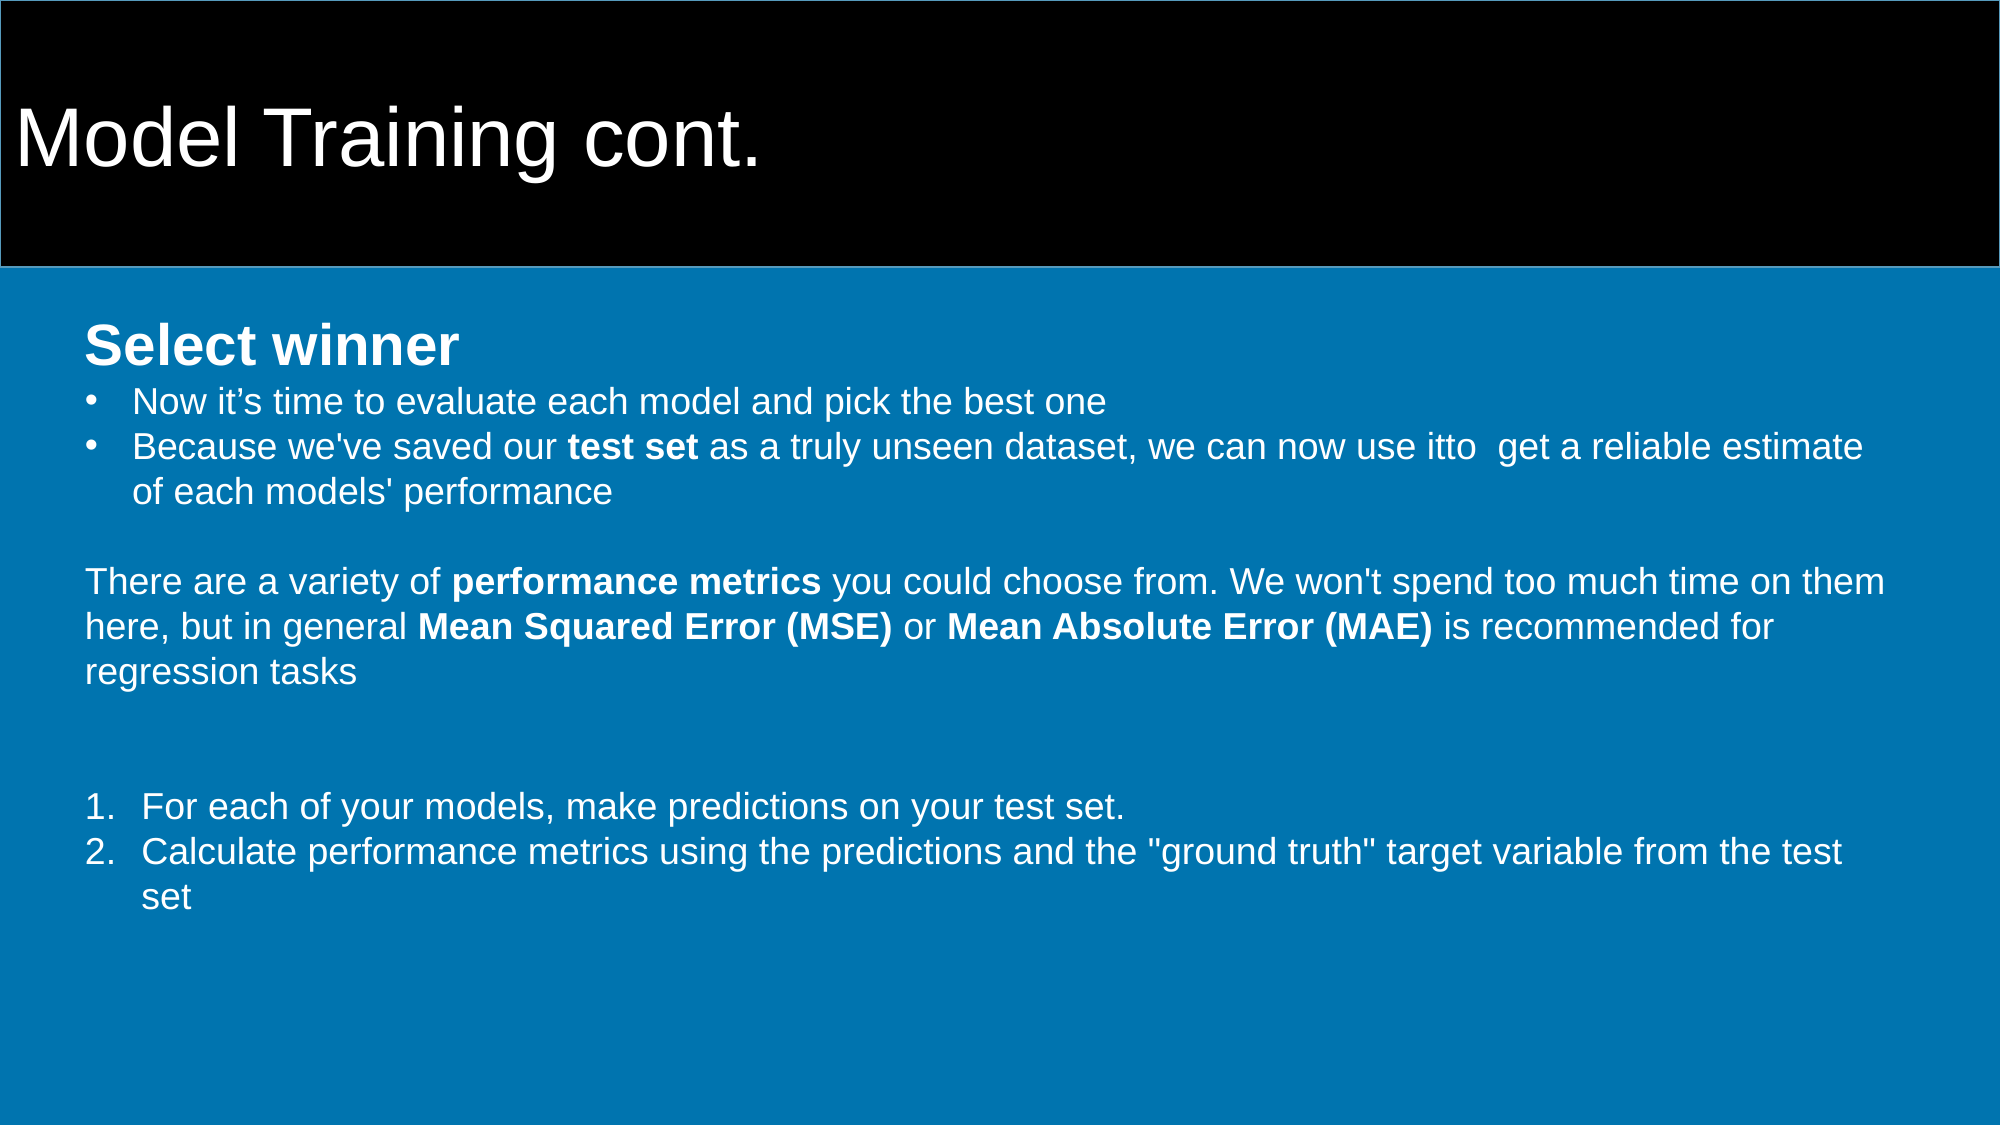

Model Training cont.

Select winner
Now it’s time to evaluate each model and pick the best one
Because we've saved our test set as a truly unseen dataset, we can now use itto  get a reliable estimate of each models' performance

There are a variety of performance metrics you could choose from. We won't spend too much time on them here, but in general Mean Squared Error (MSE) or Mean Absolute Error (MAE) is recommended for regression tasks

For each of your models, make predictions on your test set.
Calculate performance metrics using the predictions and the "ground truth" target variable from the test set

16